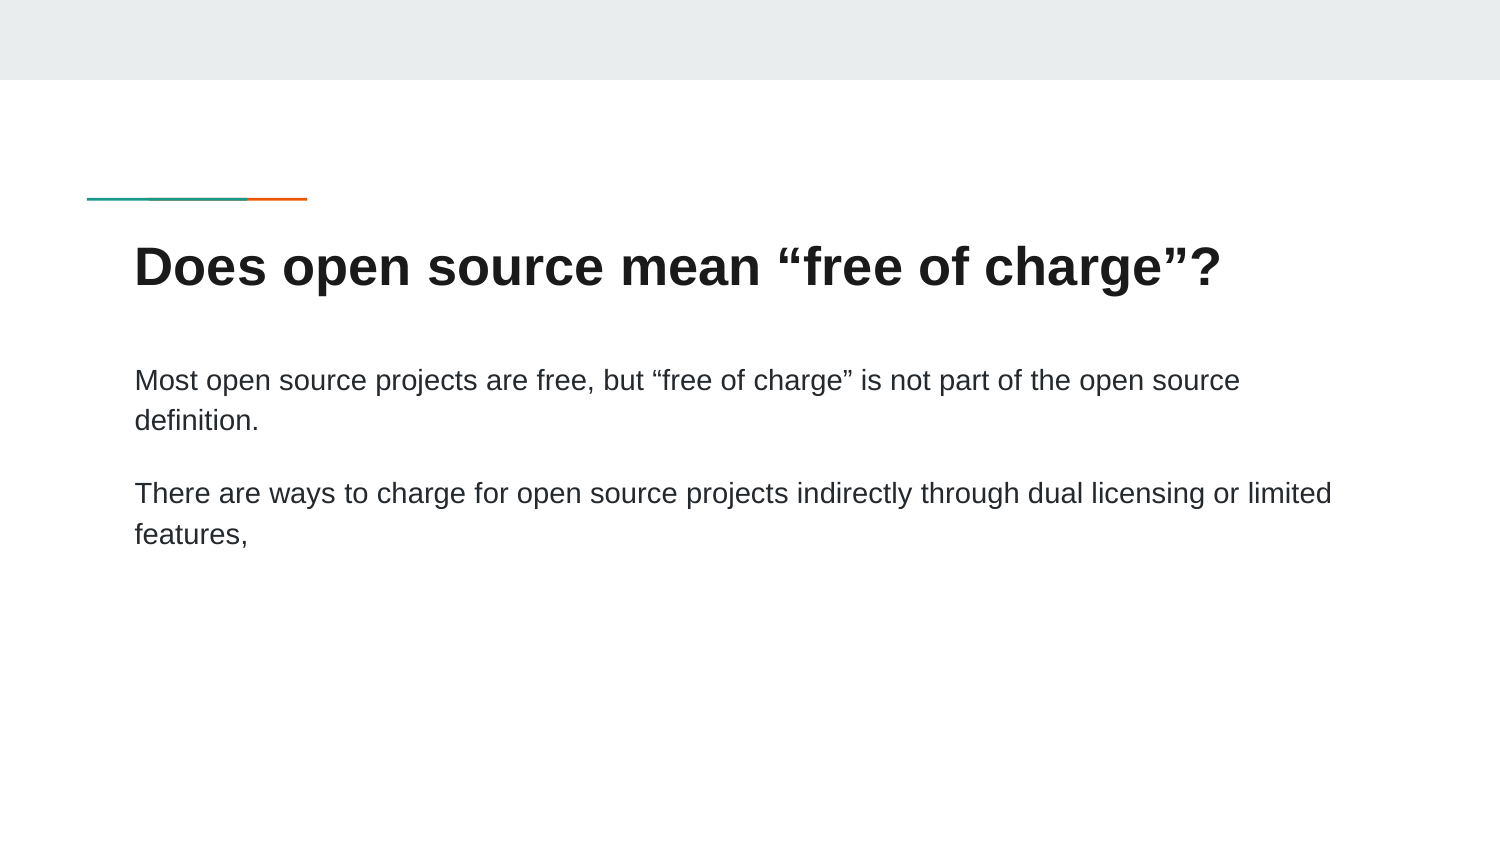

# Does open source mean “free of charge”?
Most open source projects are free, but “free of charge” is not part of the open source definition.
There are ways to charge for open source projects indirectly through dual licensing or limited features,